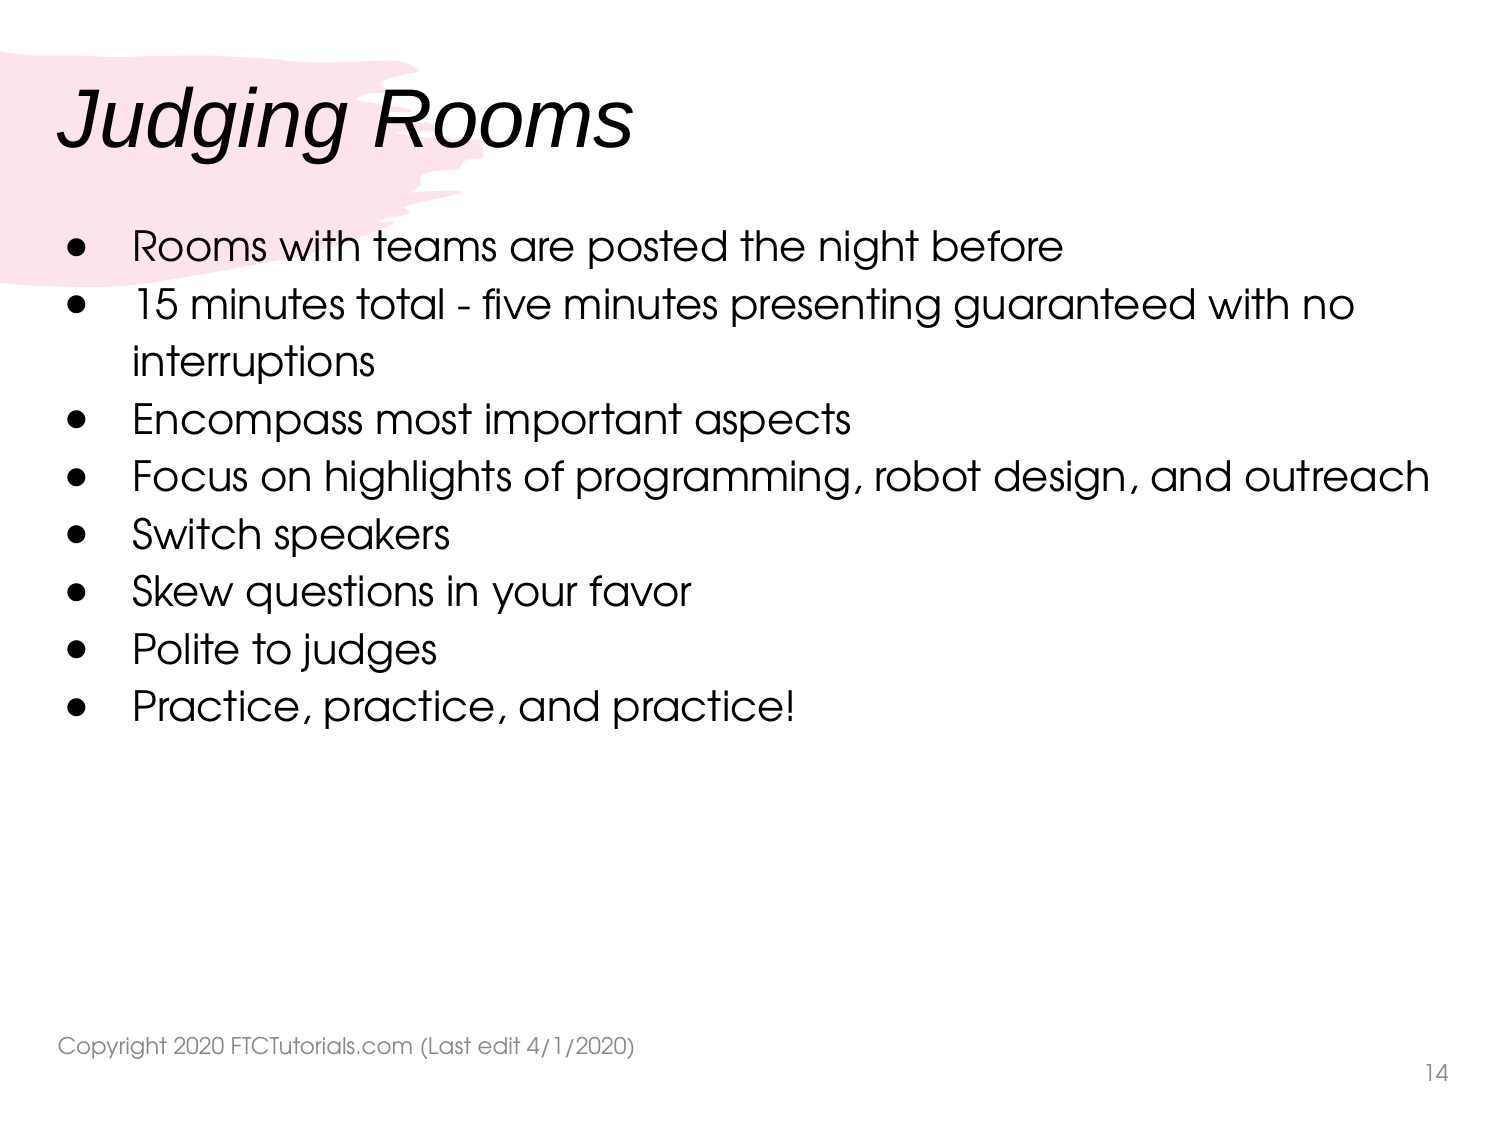

# Judging Rooms
Rooms with teams are posted the night before
15 minutes total - five minutes presenting guaranteed with no interruptions
Encompass most important aspects
Focus on highlights of programming, robot design, and outreach
Switch speakers
Skew questions in your favor
Polite to judges
Practice, practice, and practice!

Copyright 2020 FTCTutorials.com (Last edit 4/1/2020)

14